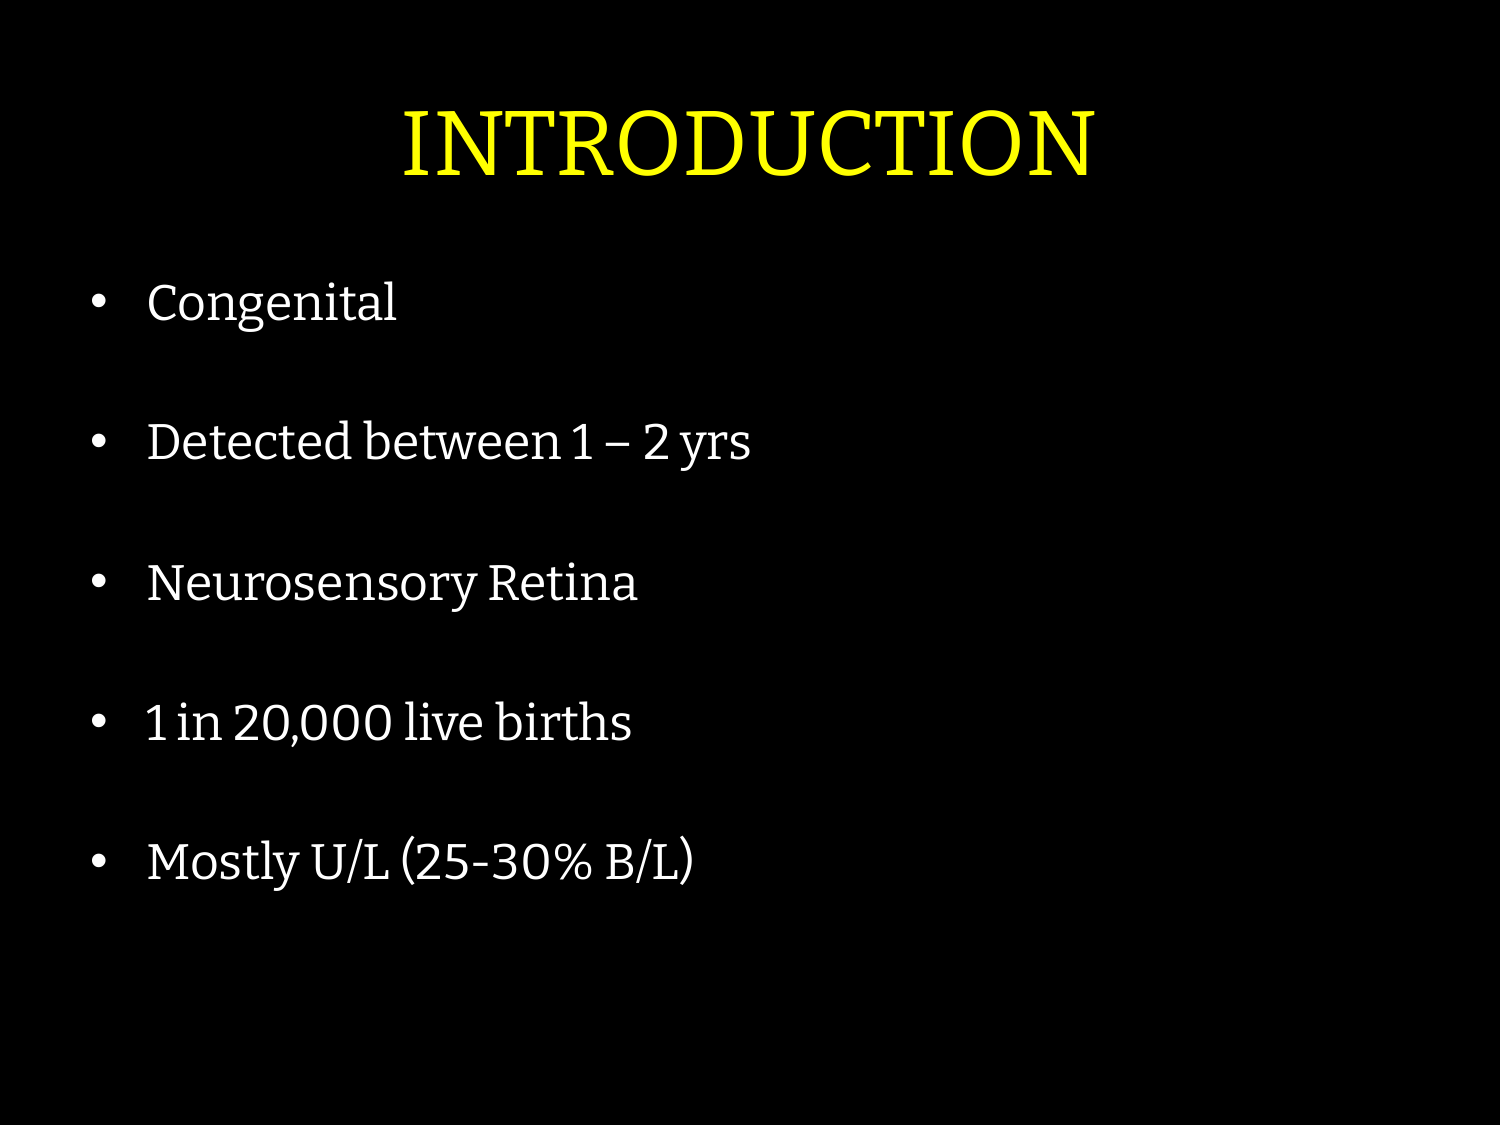

# INTRODUCTION
Congenital

Detected between 1 – 2 yrs

Neurosensory Retina

1 in 20,000 live births

Mostly U/L (25-30% B/L)